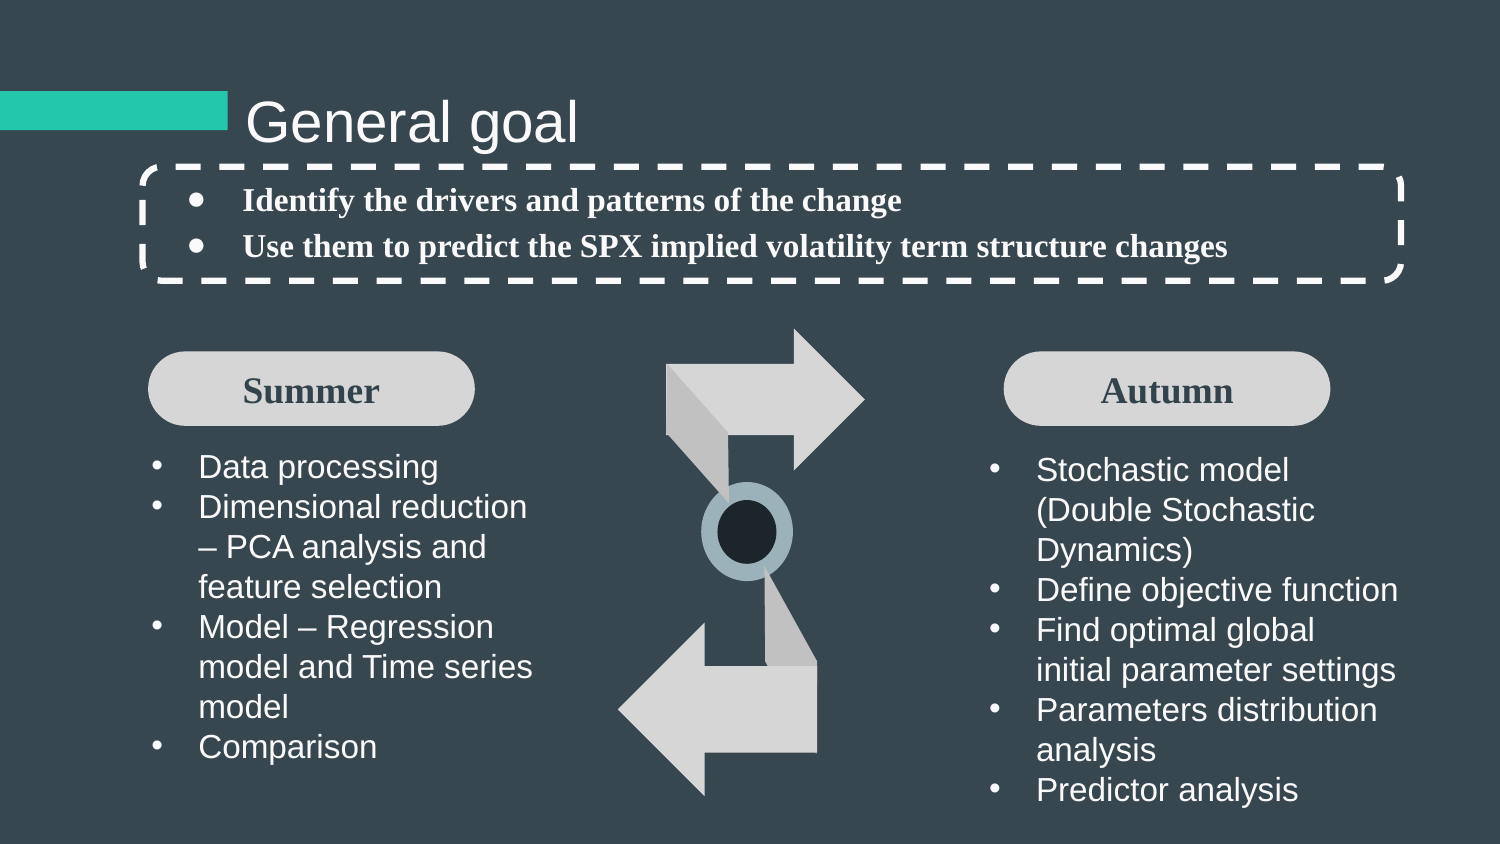

# General goal

Identify the drivers and patterns of the change
Use them to predict the SPX implied volatility term structure changes

Summer
Autumn

Data processing
Dimensional reduction – PCA analysis and feature selection
Model – Regression model and Time series model
Comparison

Stochastic model (Double Stochastic Dynamics)
Define objective function
Find optimal global initial parameter settings
Parameters distribution analysis
Predictor analysis